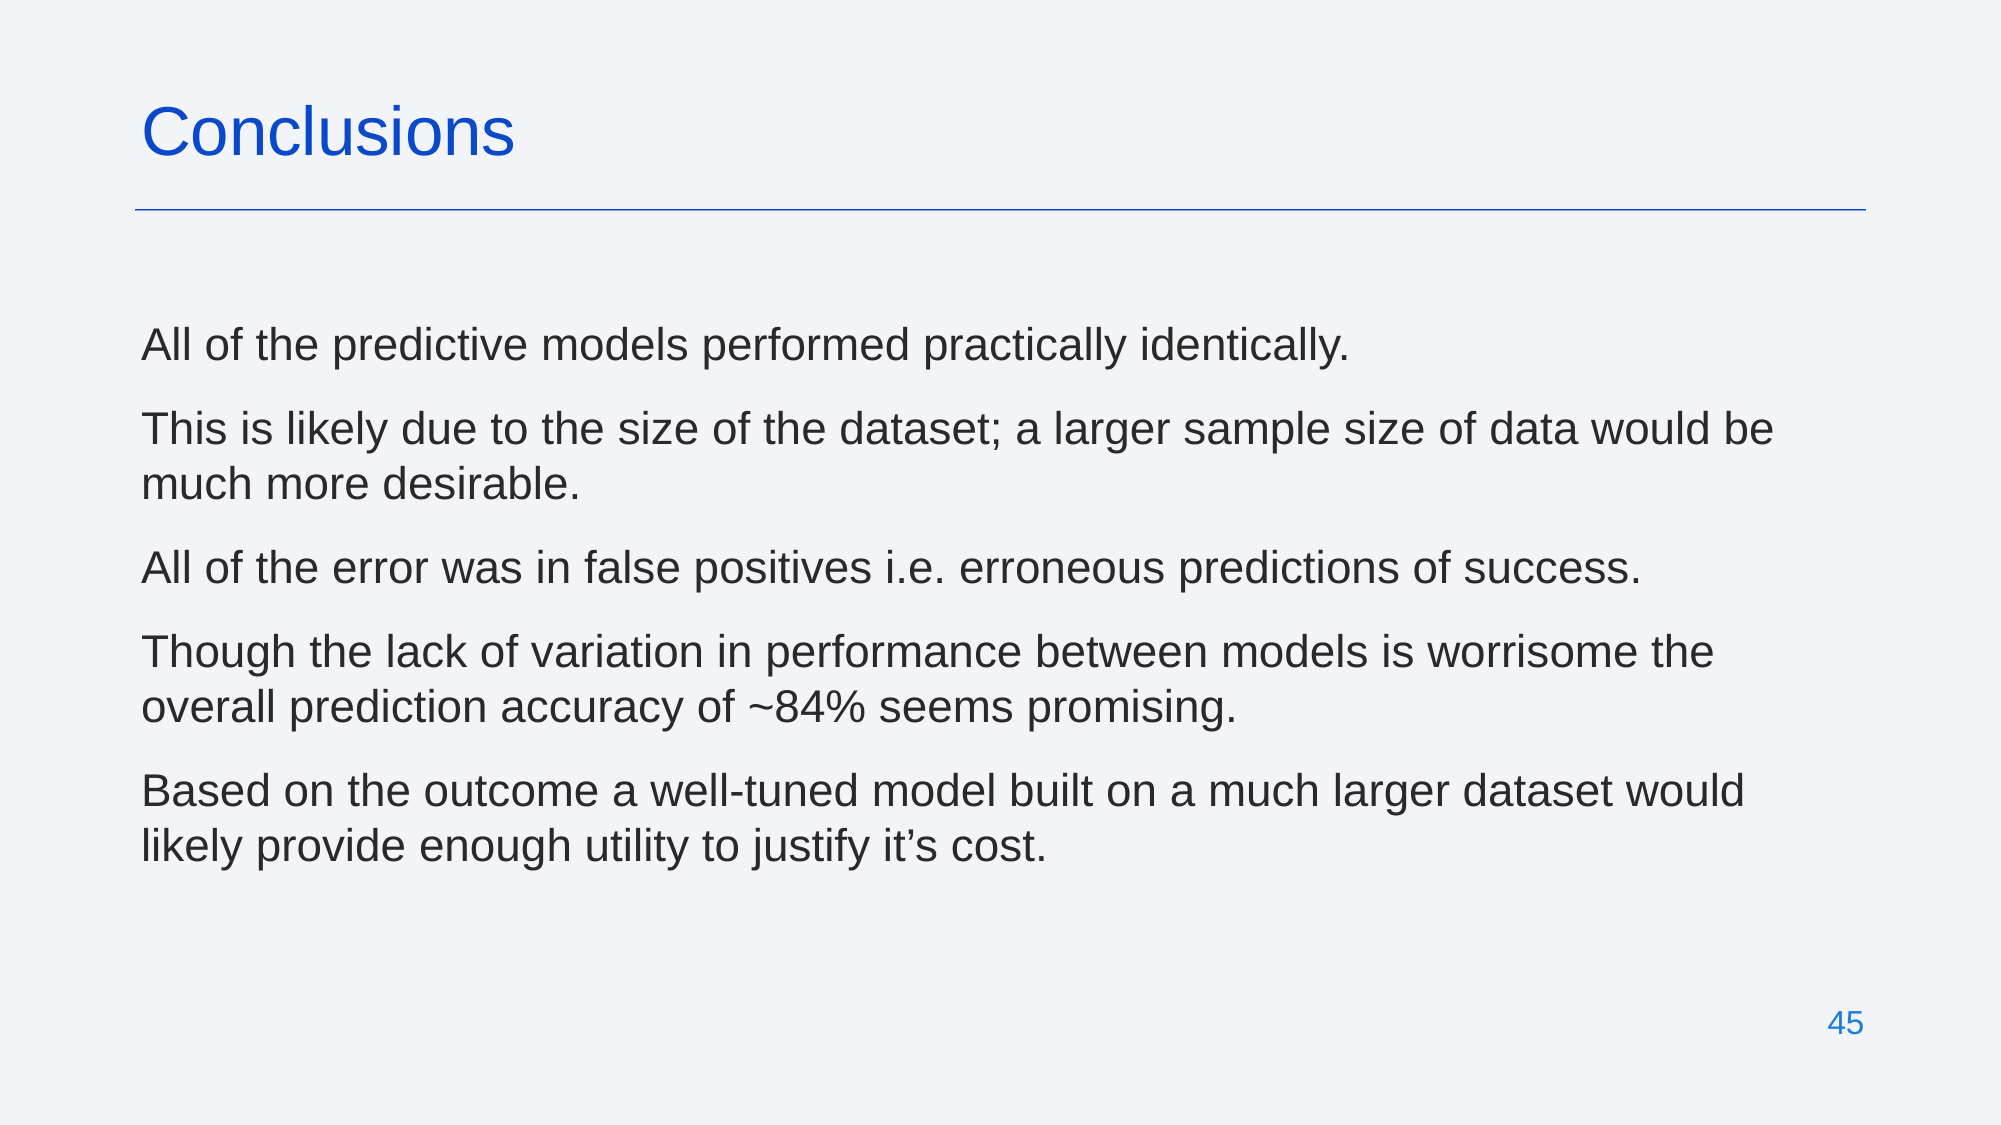

Conclusions
All of the predictive models performed practically identically.
This is likely due to the size of the dataset; a larger sample size of data would be much more desirable.
All of the error was in false positives i.e. erroneous predictions of success.
Though the lack of variation in performance between models is worrisome the overall prediction accuracy of ~84% seems promising.
Based on the outcome a well-tuned model built on a much larger dataset would likely provide enough utility to justify it’s cost.
45